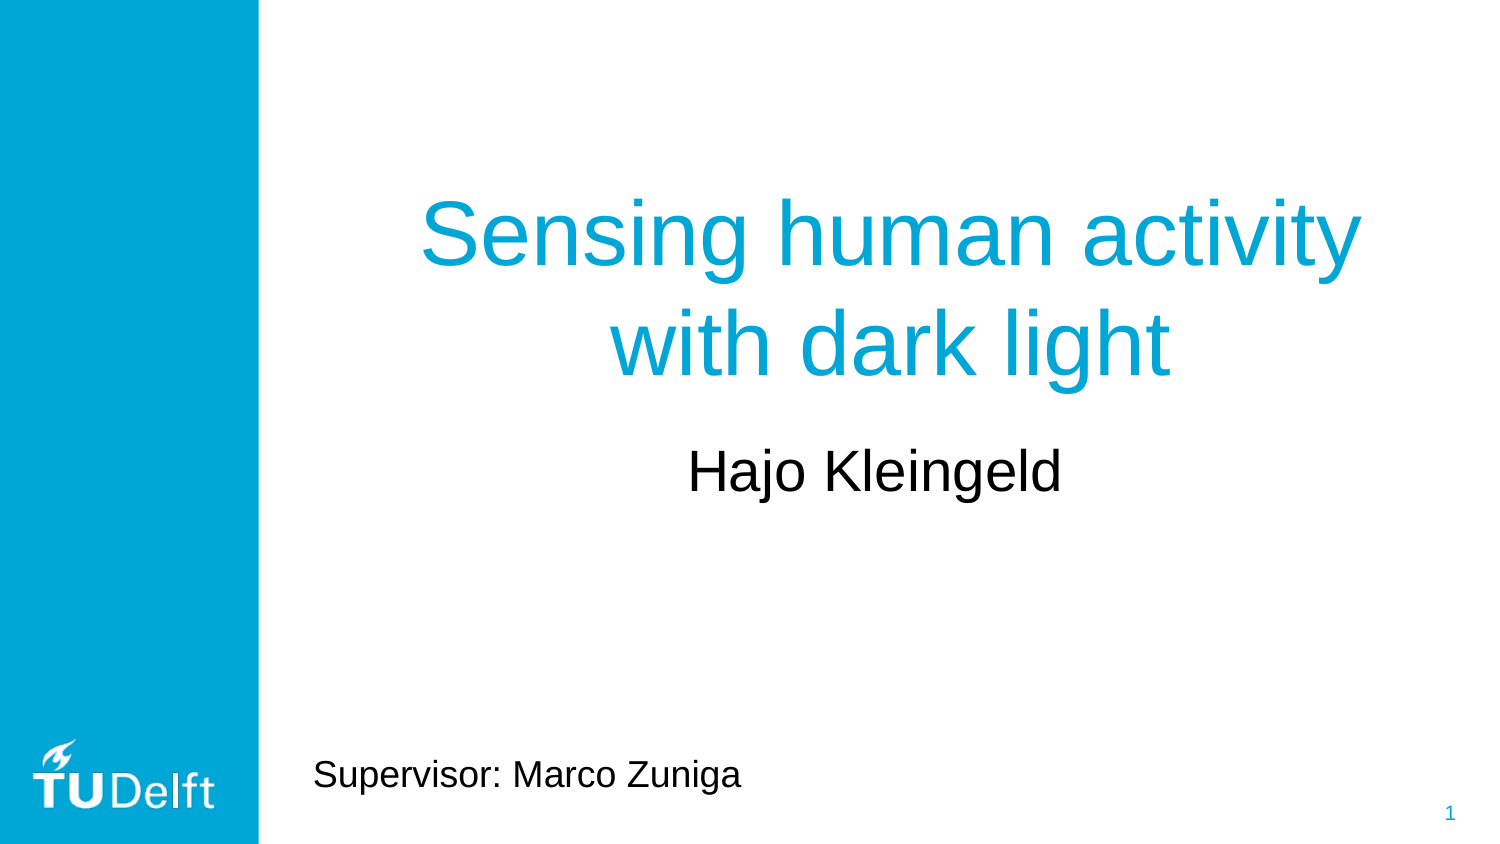

# Sensing human activity with dark light
Hajo Kleingeld
Supervisor: Marco Zuniga